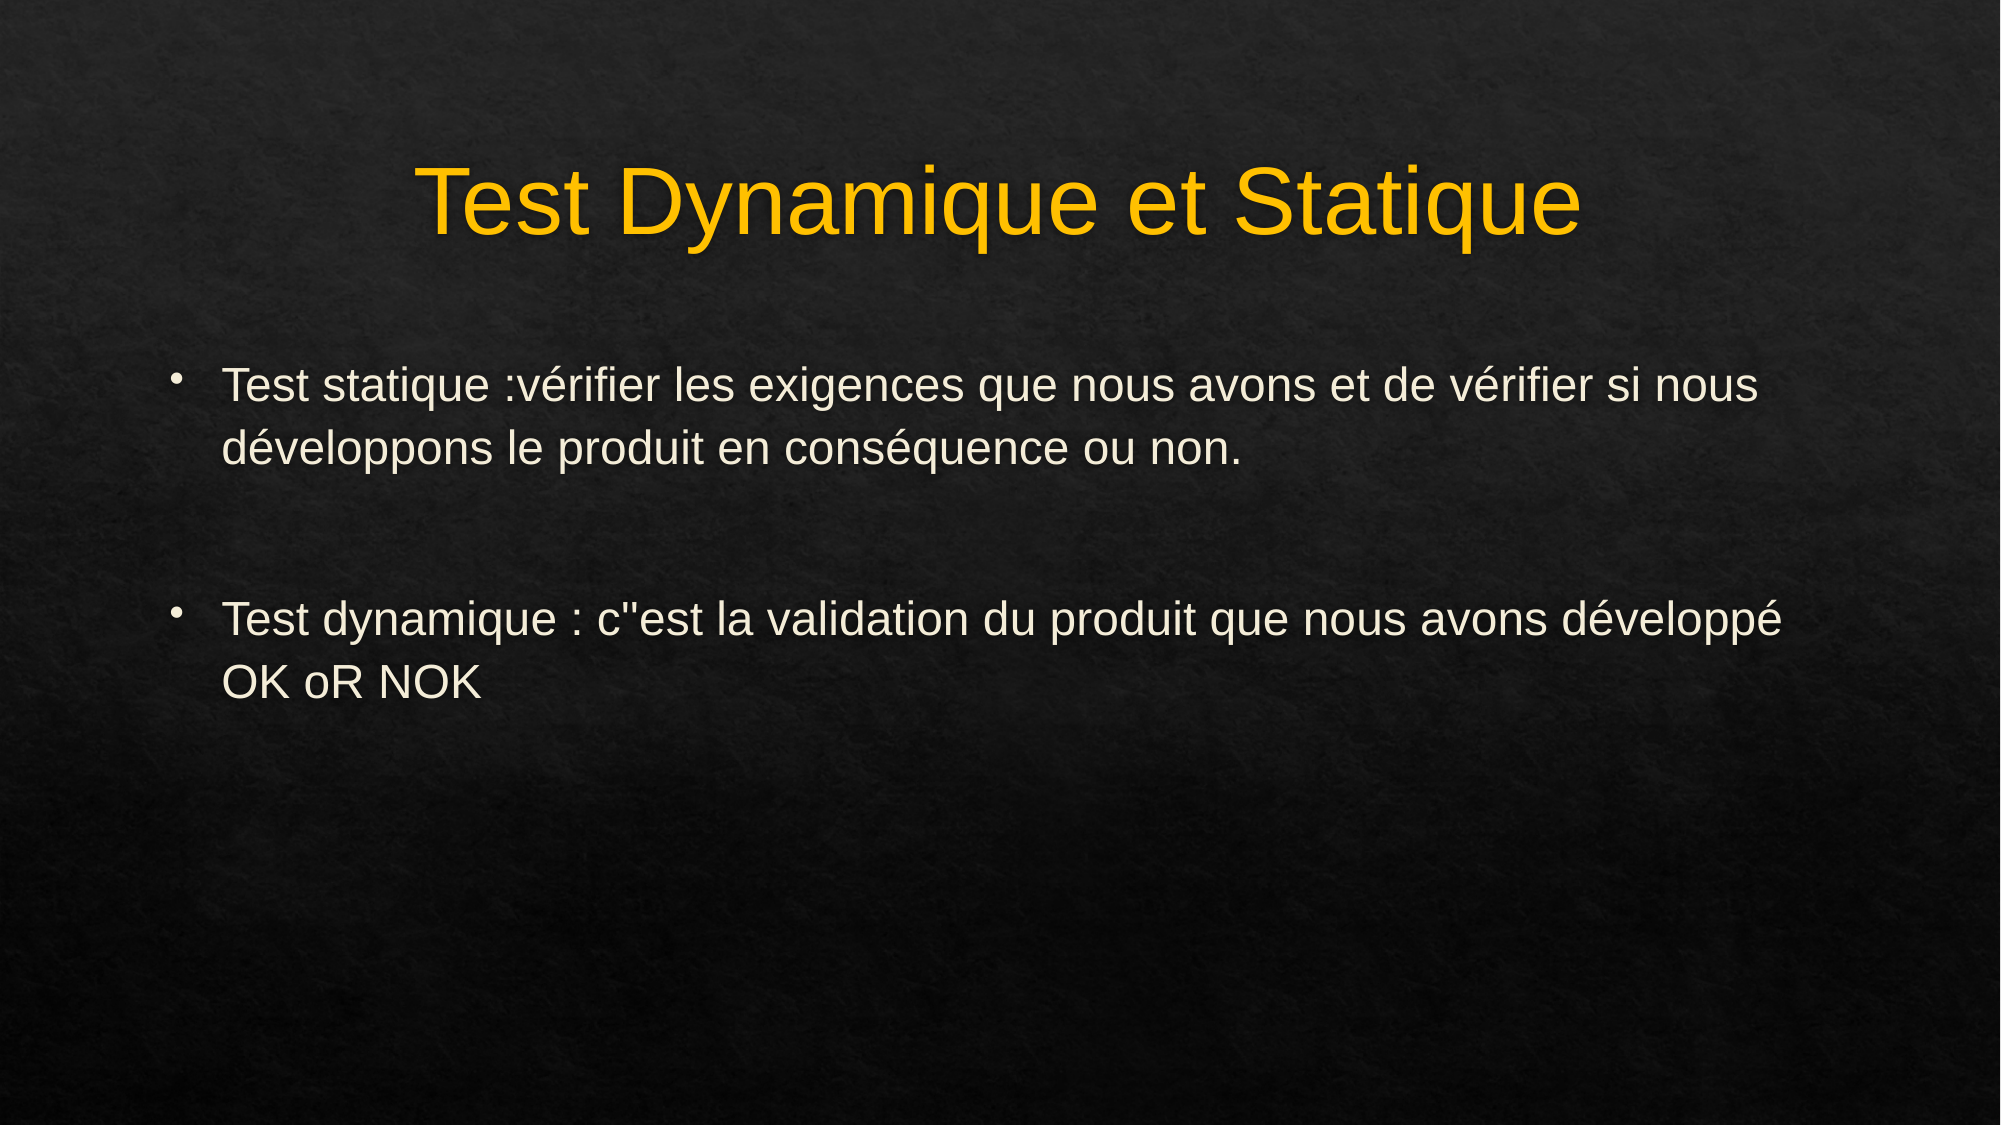

# Test Dynamique et Statique
Test statique :vérifier les exigences que nous avons et de vérifier si nous développons le produit en conséquence ou non.

Test dynamique : c''est la validation du produit que nous avons développé OK oR NOK